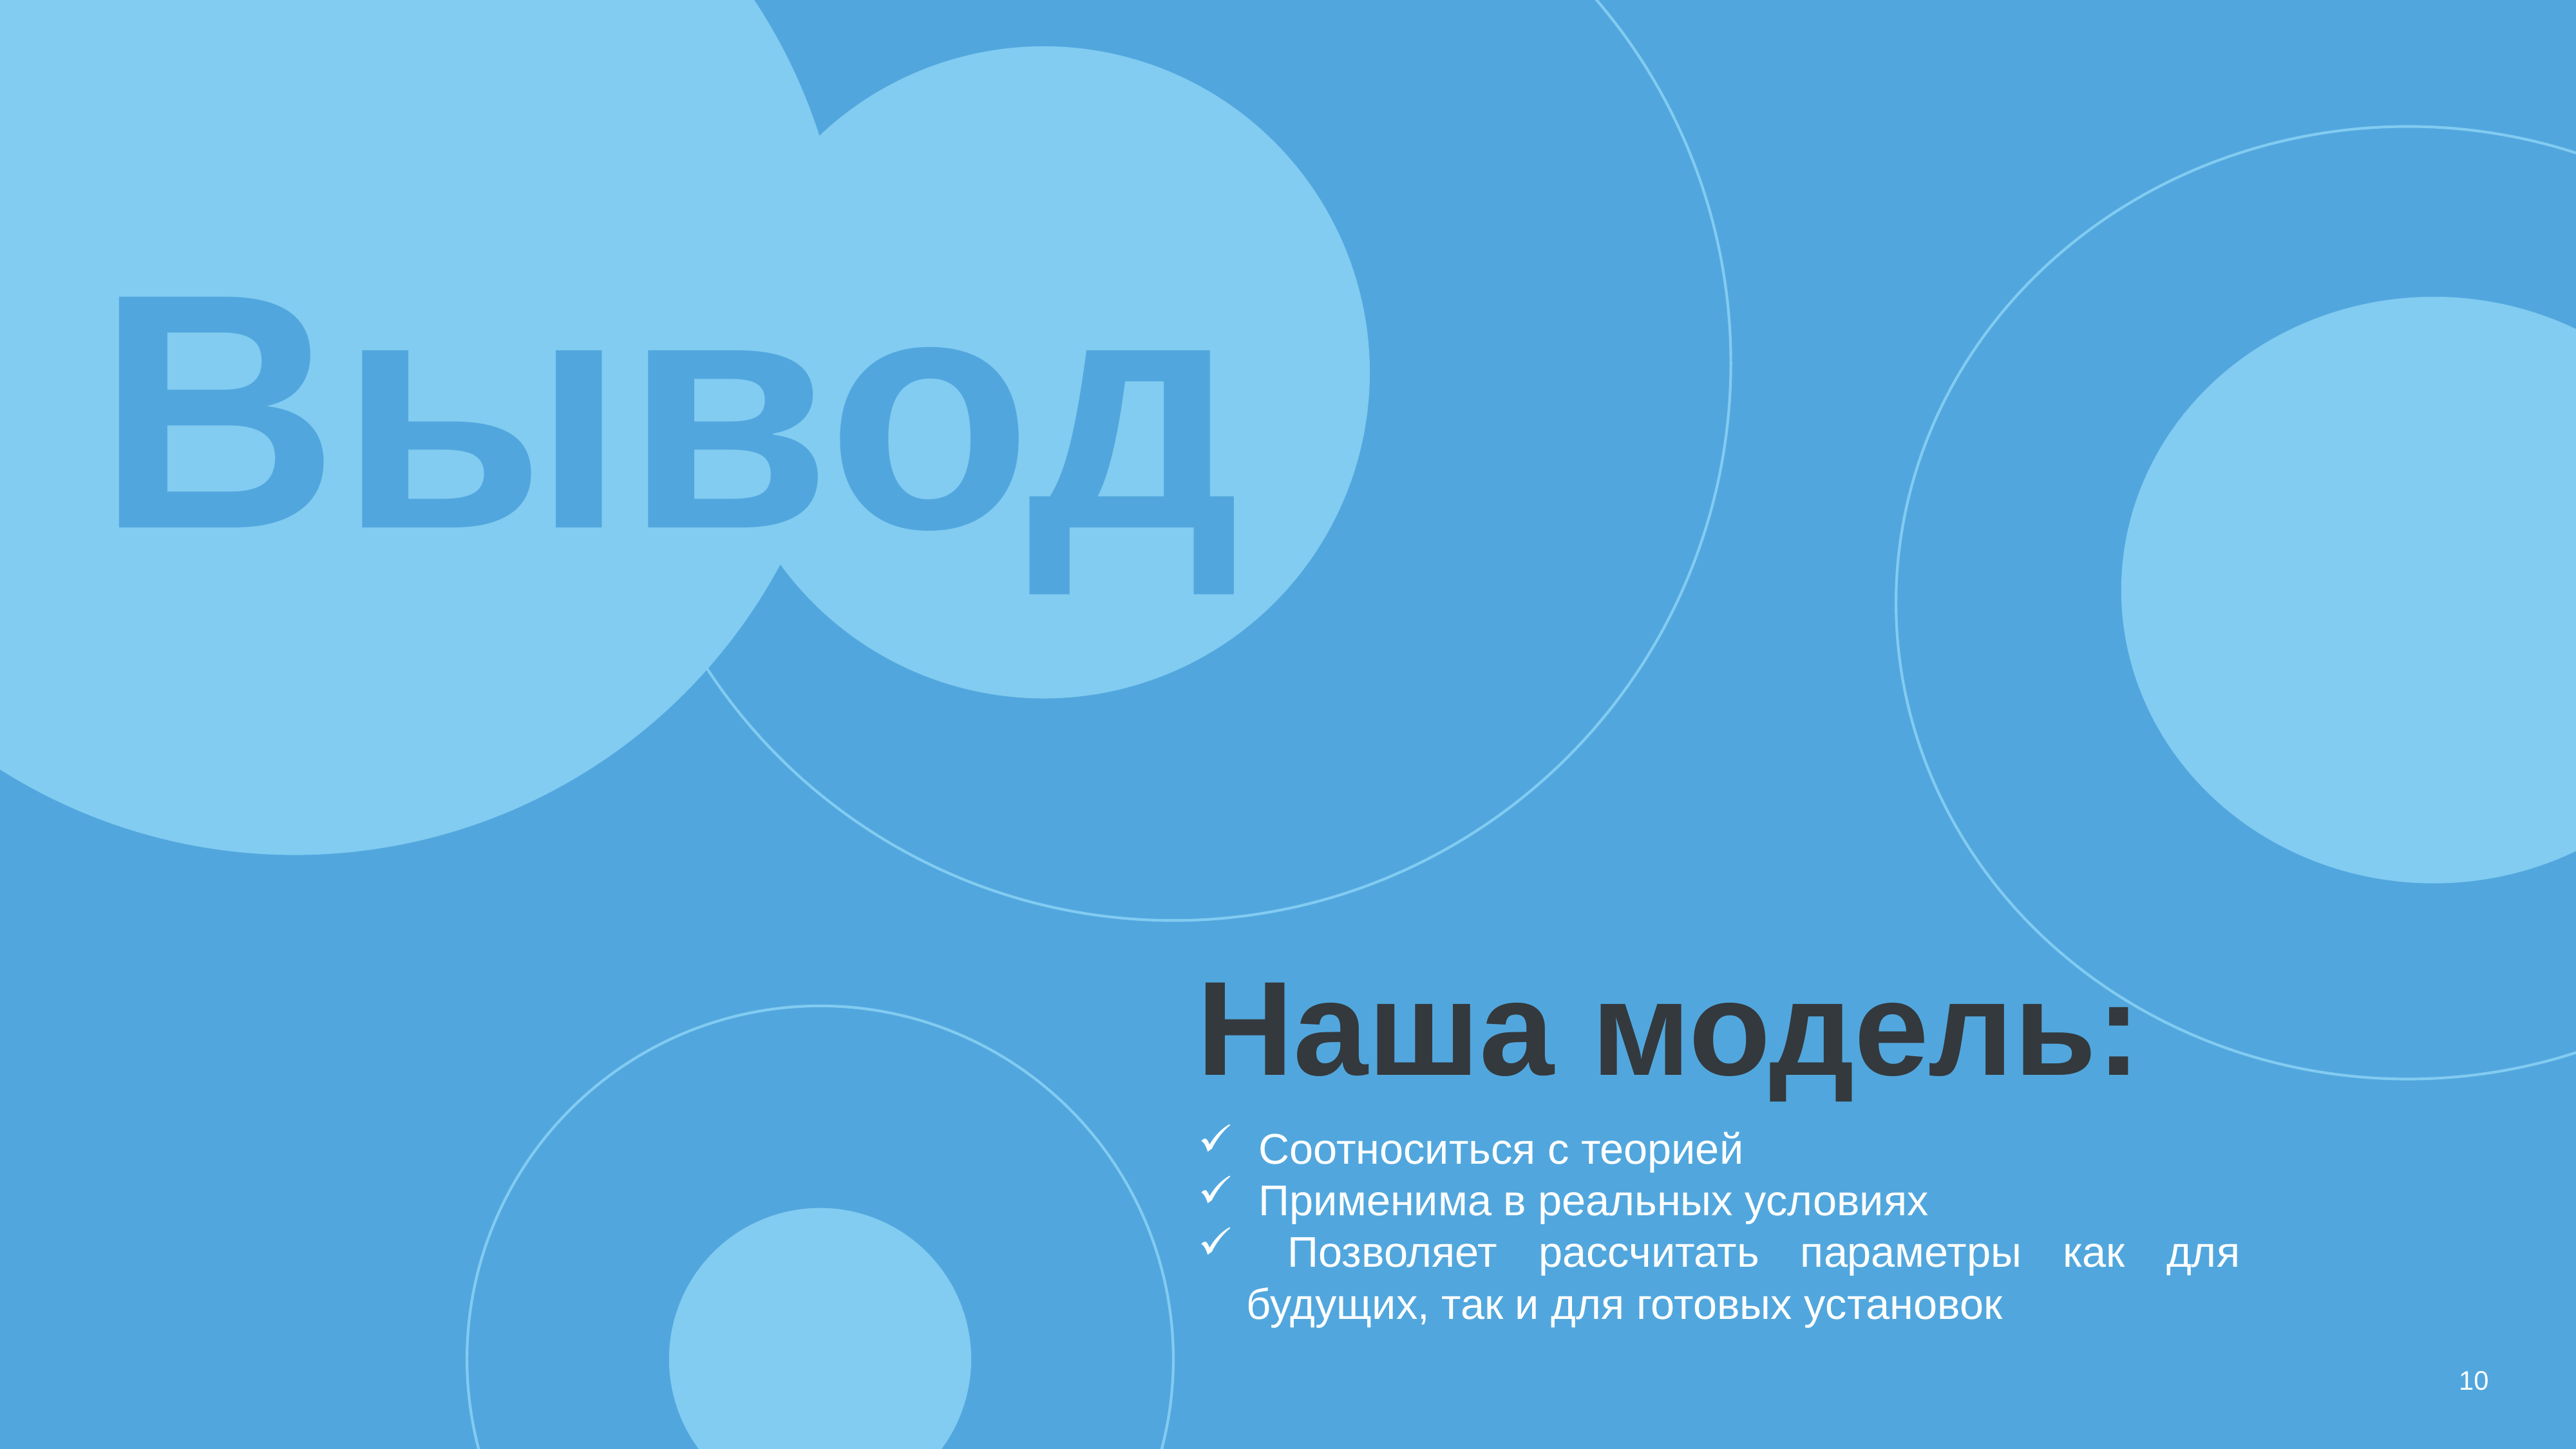

Вывод

Наша модель:
 Соотноситься с теорией
 Применима в реальных условиях
 Позволяет рассчитать параметры как для будущих, так и для готовых установок

10